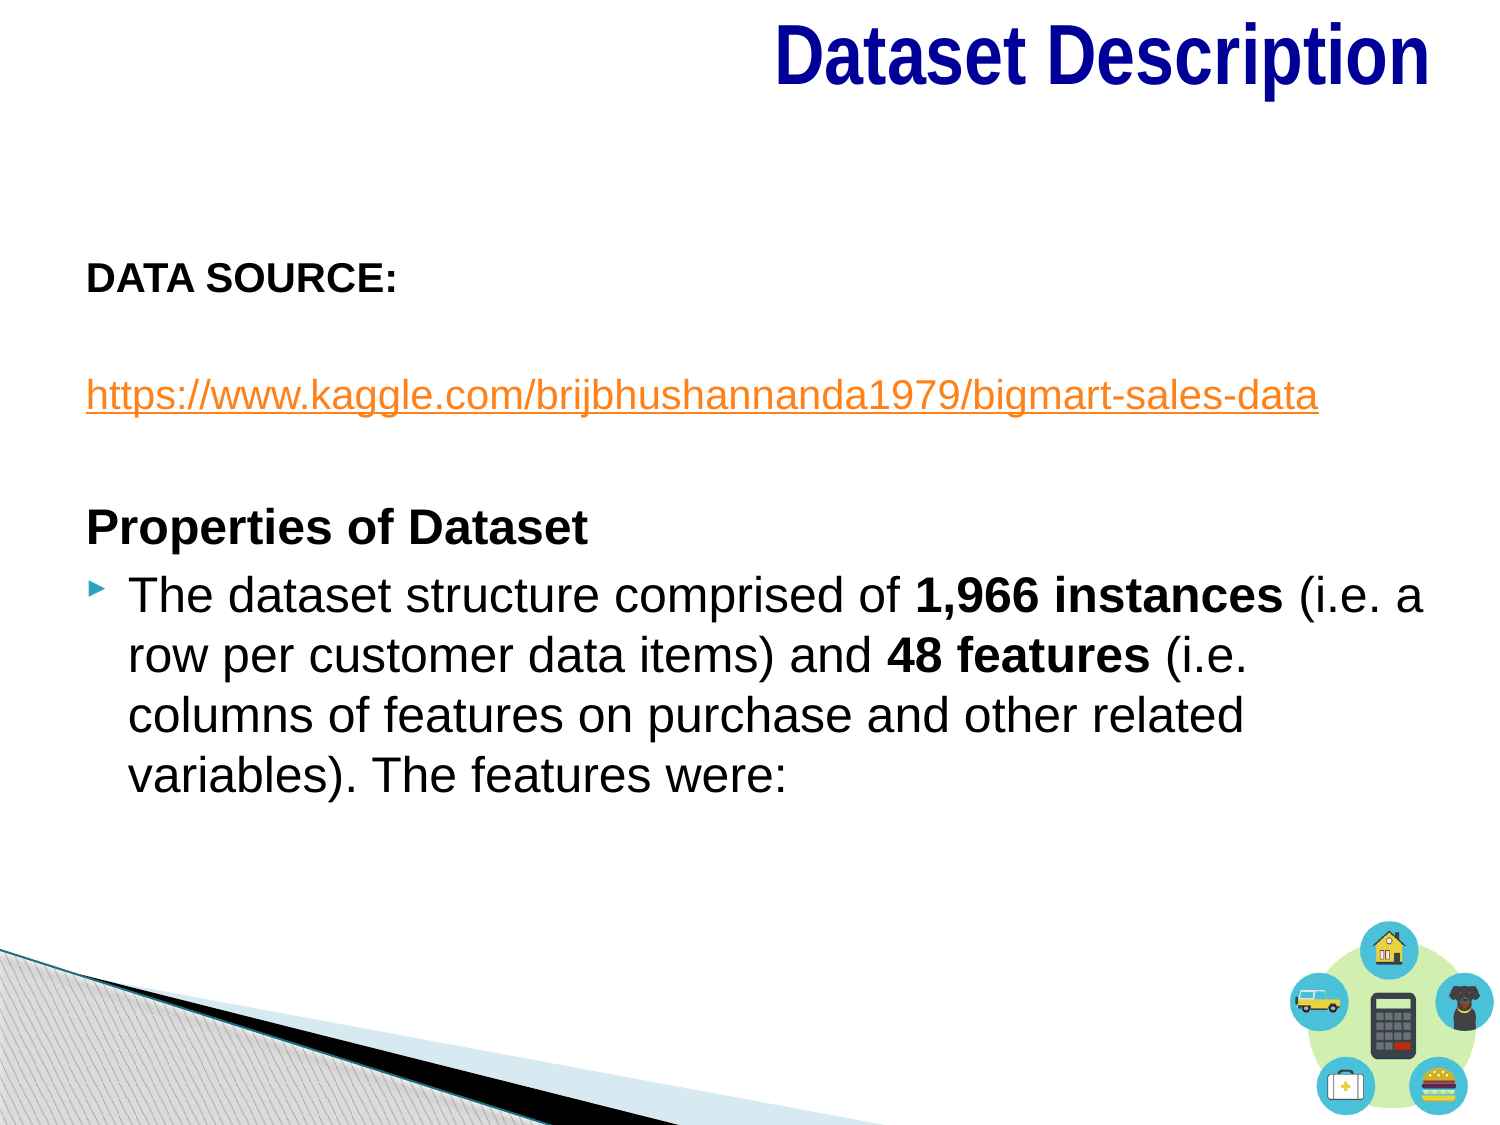

# Dataset Description
DATA SOURCE:

https://www.kaggle.com/brijbhushannanda1979/bigmart-sales-data

Properties of Dataset
The dataset structure comprised of 1,966 instances (i.e. a row per customer data items) and 48 features (i.e.  columns of features on purchase and other related variables). The features were: